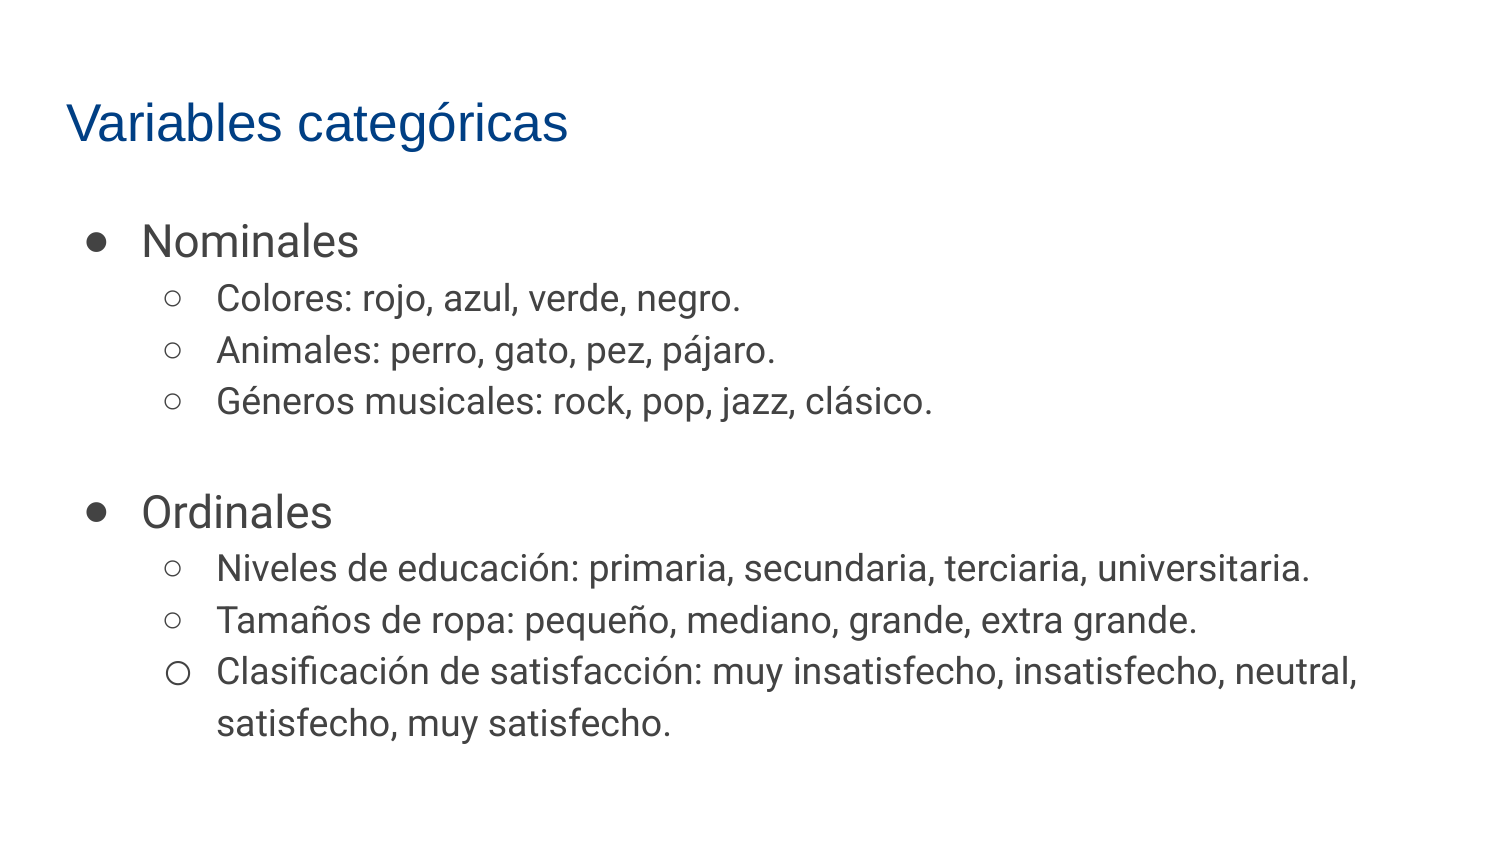

# Variables categóricas
Nominales
Colores: rojo, azul, verde, negro.
Animales: perro, gato, pez, pájaro.
Géneros musicales: rock, pop, jazz, clásico.
Ordinales
Niveles de educación: primaria, secundaria, terciaria, universitaria.
Tamaños de ropa: pequeño, mediano, grande, extra grande.
Clasificación de satisfacción: muy insatisfecho, insatisfecho, neutral, satisfecho, muy satisfecho.